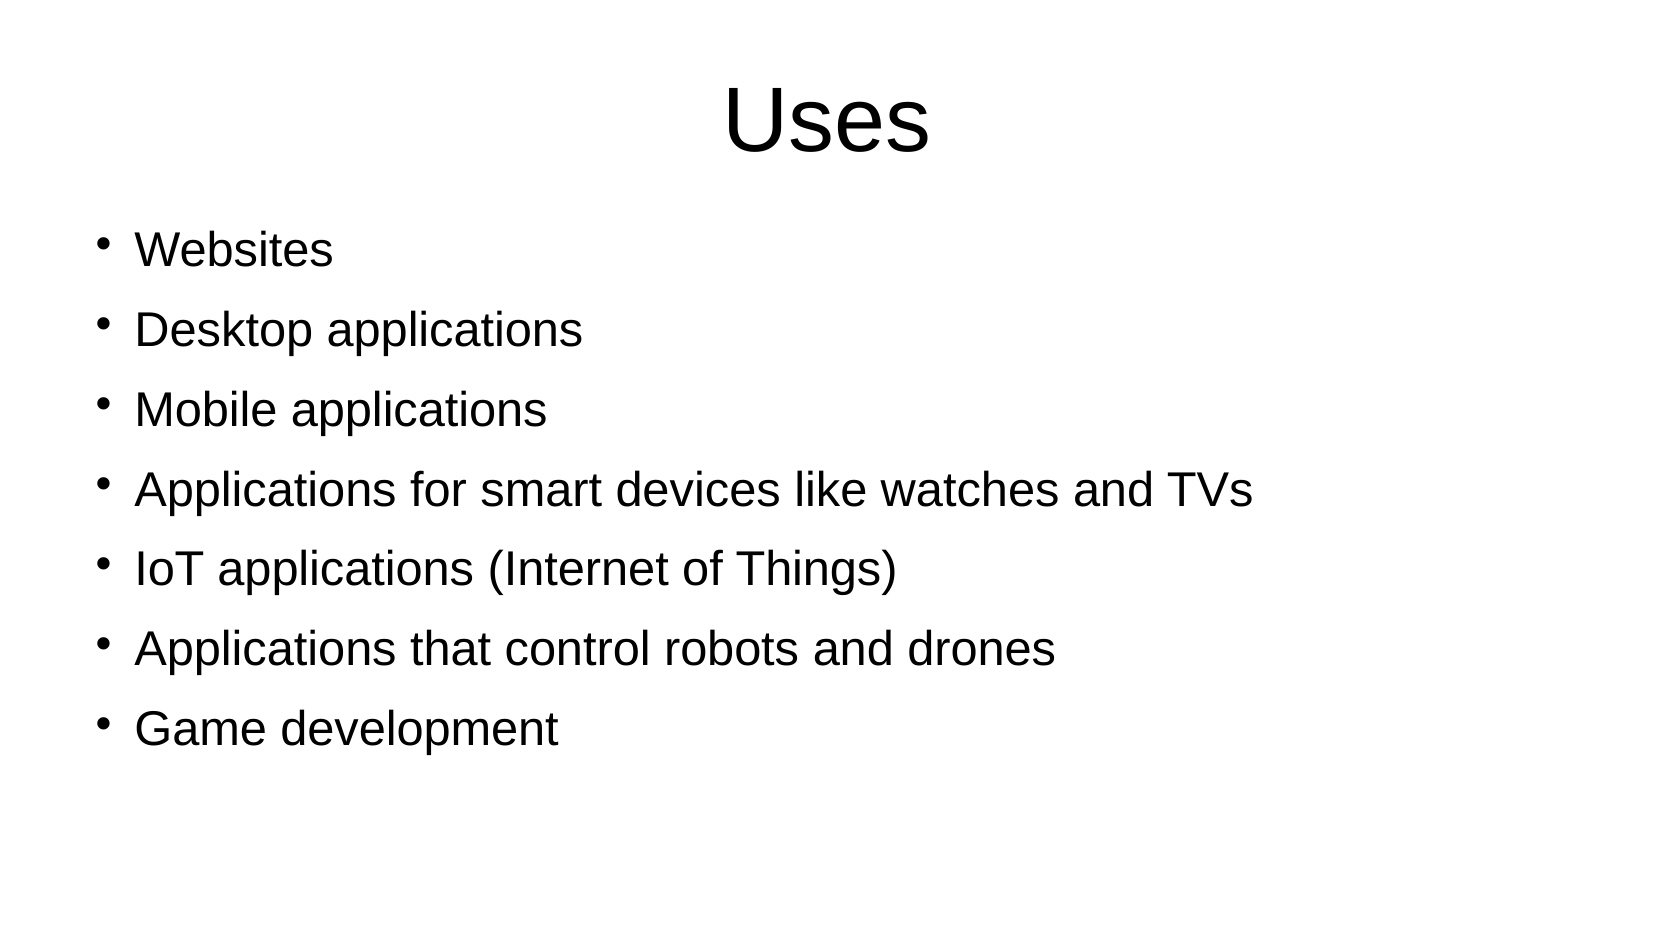

# Uses
Websites
Desktop applications
Mobile applications
Applications for smart devices like watches and TVs
IoT applications (Internet of Things)
Applications that control robots and drones
Game development